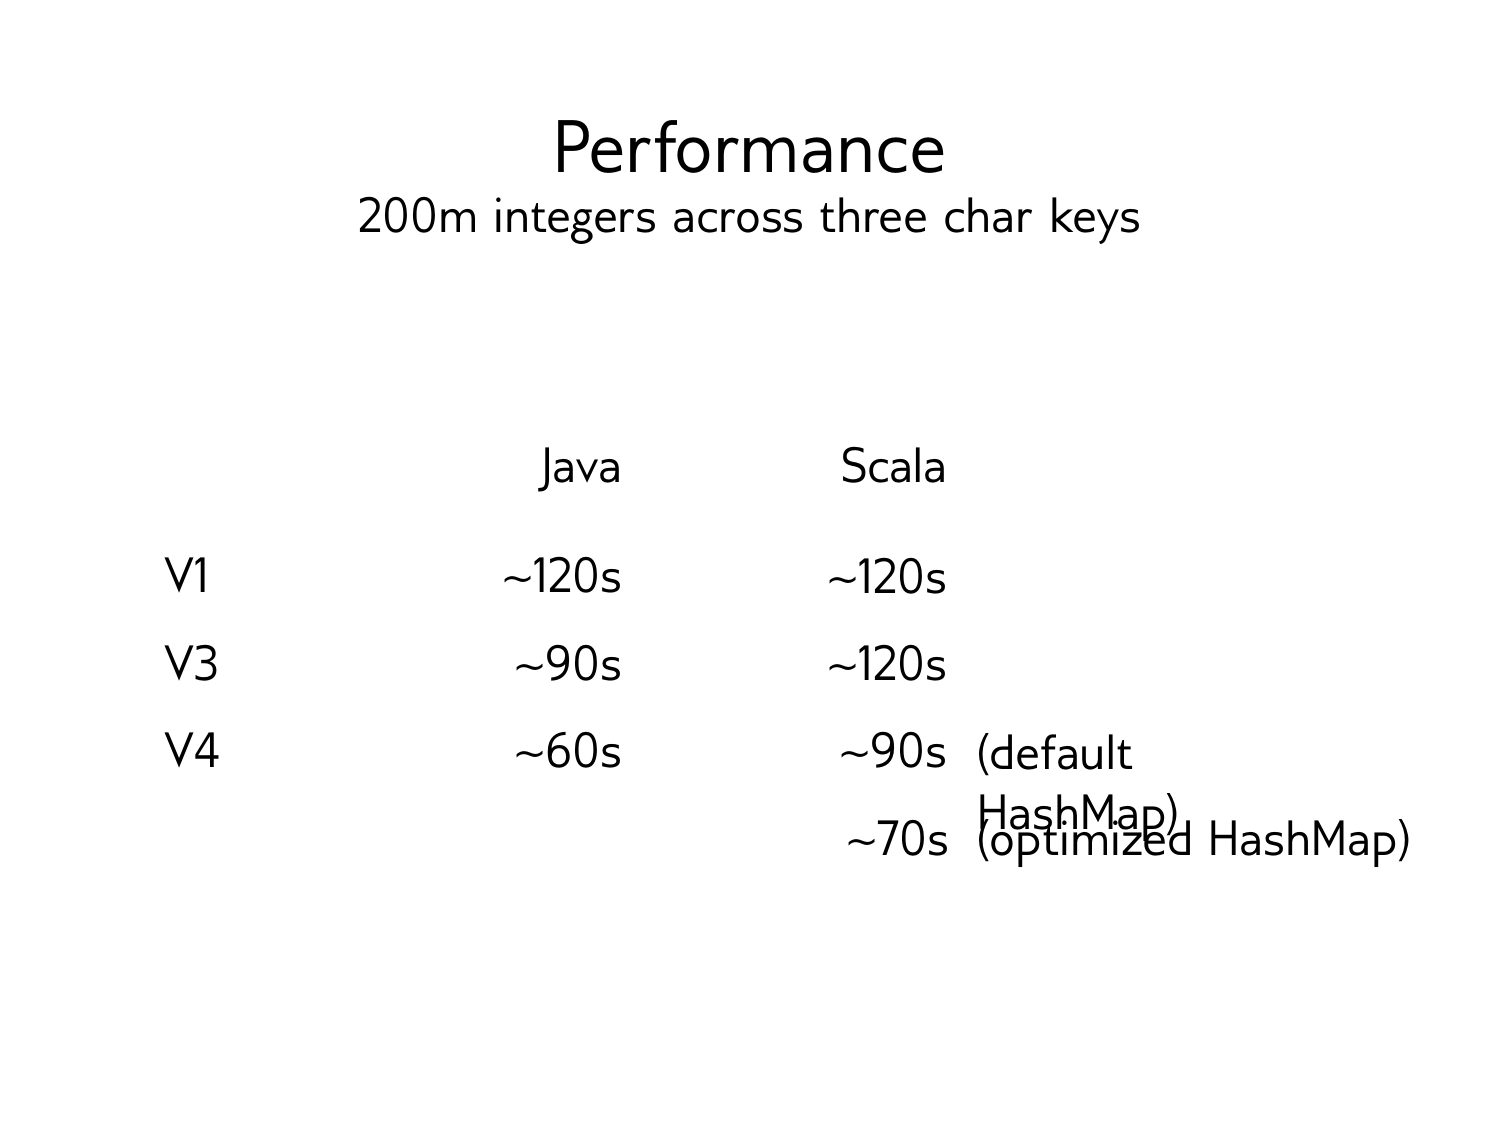

Performance
200m integers across three char keys
Java
Scala
~120s
V1
~120s
~90s
V3
~120s
~60s
V4
~90s
(default HashMap)
~70s
(optimized HashMap)